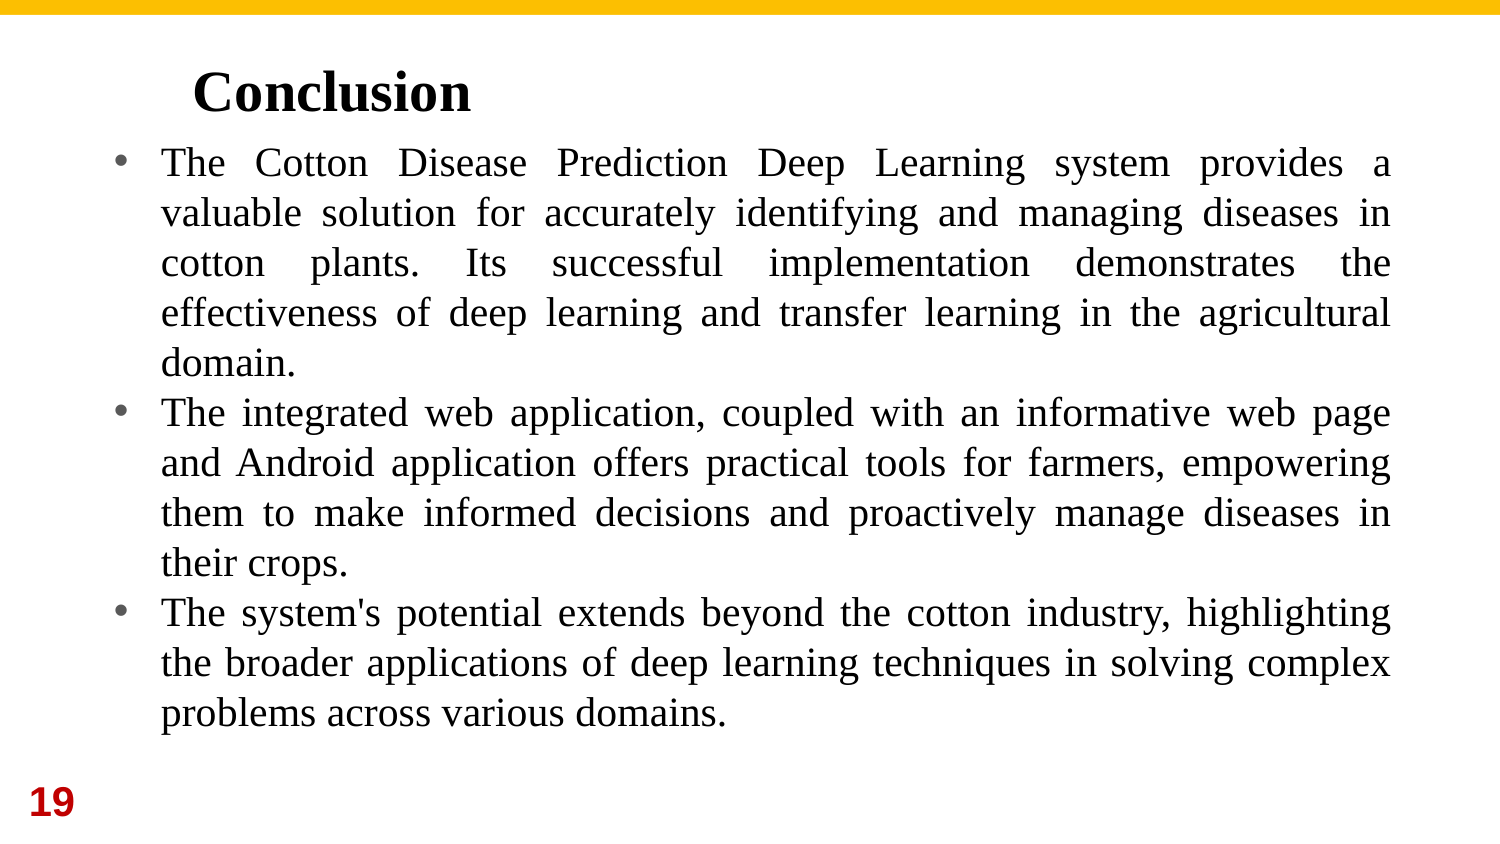

# Conclusion
The Cotton Disease Prediction Deep Learning system provides a valuable solution for accurately identifying and managing diseases in cotton plants. Its successful implementation demonstrates the effectiveness of deep learning and transfer learning in the agricultural domain.
The integrated web application, coupled with an informative web page and Android application offers practical tools for farmers, empowering them to make informed decisions and proactively manage diseases in their crops.
The system's potential extends beyond the cotton industry, highlighting the broader applications of deep learning techniques in solving complex problems across various domains.
19